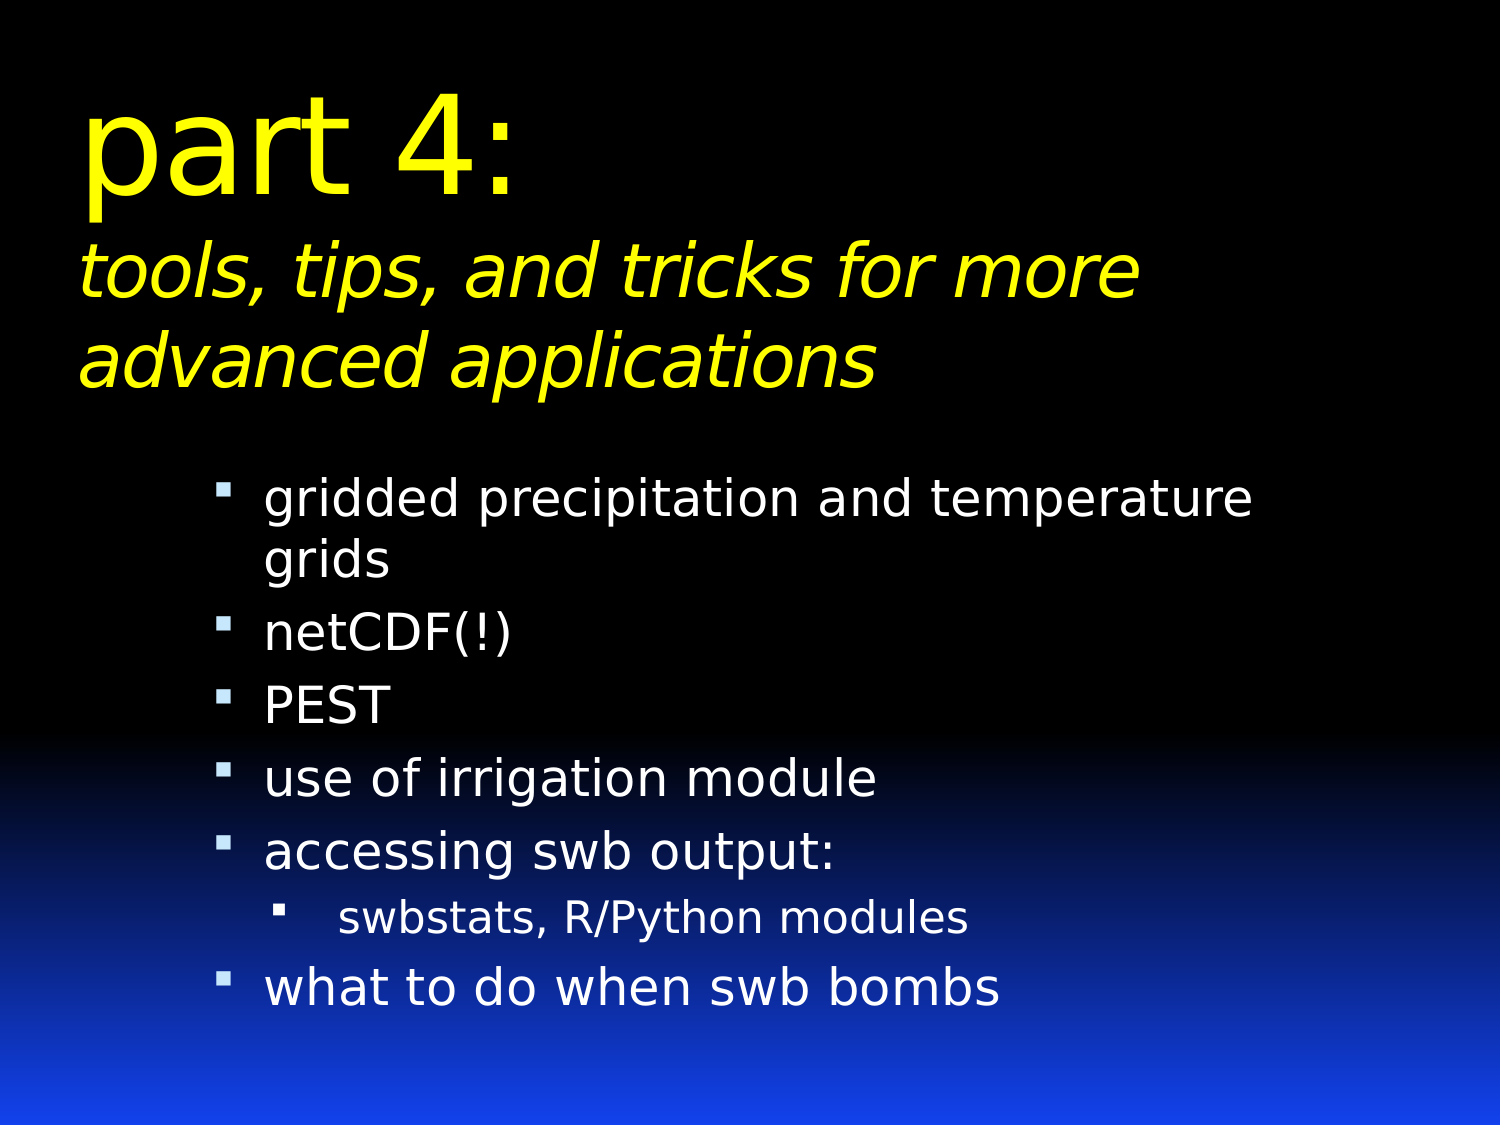

# part 4: tools, tips, and tricks for more advanced applications
gridded precipitation and temperature grids
netCDF(!)
PEST
use of irrigation module
accessing swb output:
swbstats, R/Python modules
what to do when swb bombs